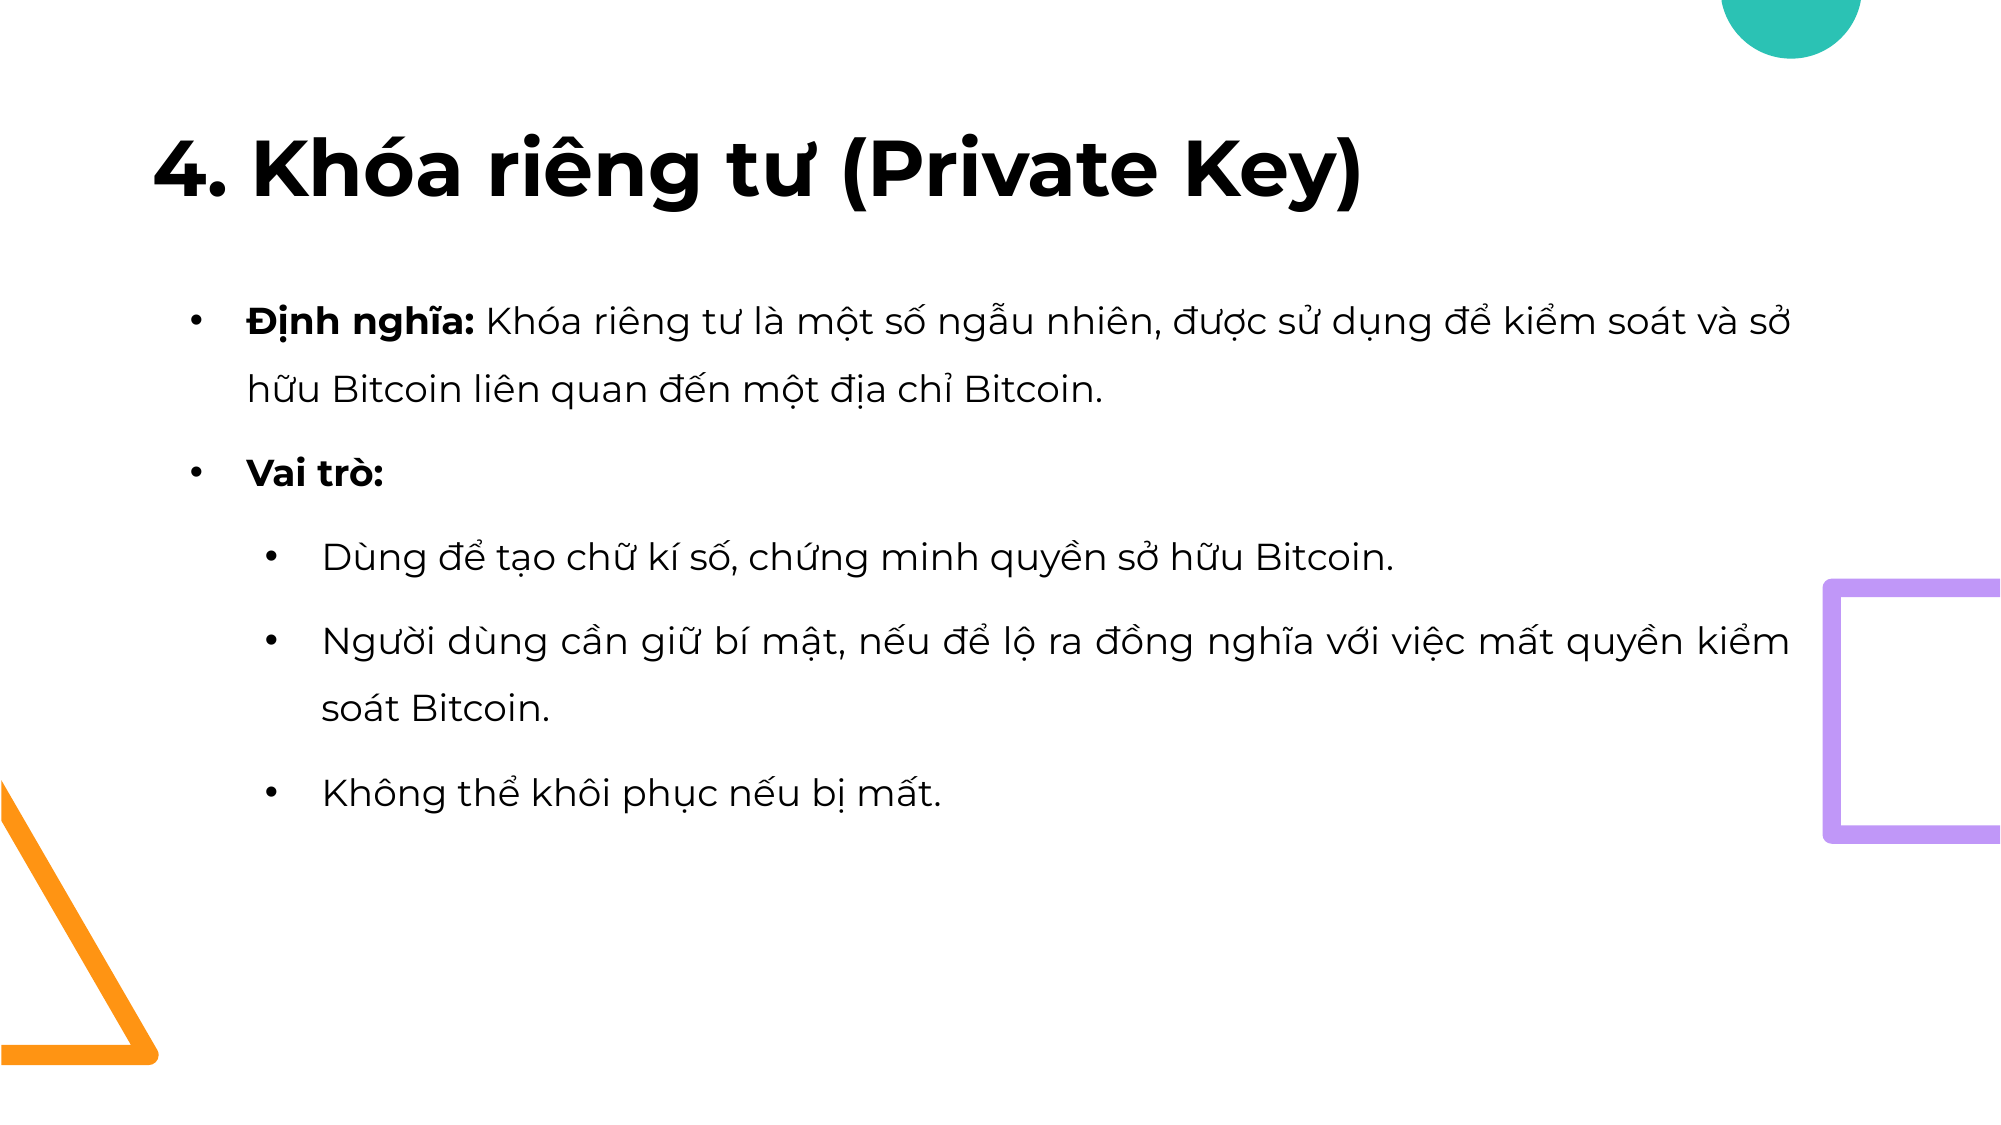

# 4. Khóa riêng tư (Private Key)
Định nghĩa: Khóa riêng tư là một số ngẫu nhiên, được sử dụng để kiểm soát và sở hữu Bitcoin liên quan đến một địa chỉ Bitcoin.
Vai trò:
Dùng để tạo chữ kí số, chứng minh quyền sở hữu Bitcoin.
Người dùng cần giữ bí mật, nếu để lộ ra đồng nghĩa với việc mất quyền kiểm soát Bitcoin.
Không thể khôi phục nếu bị mất.